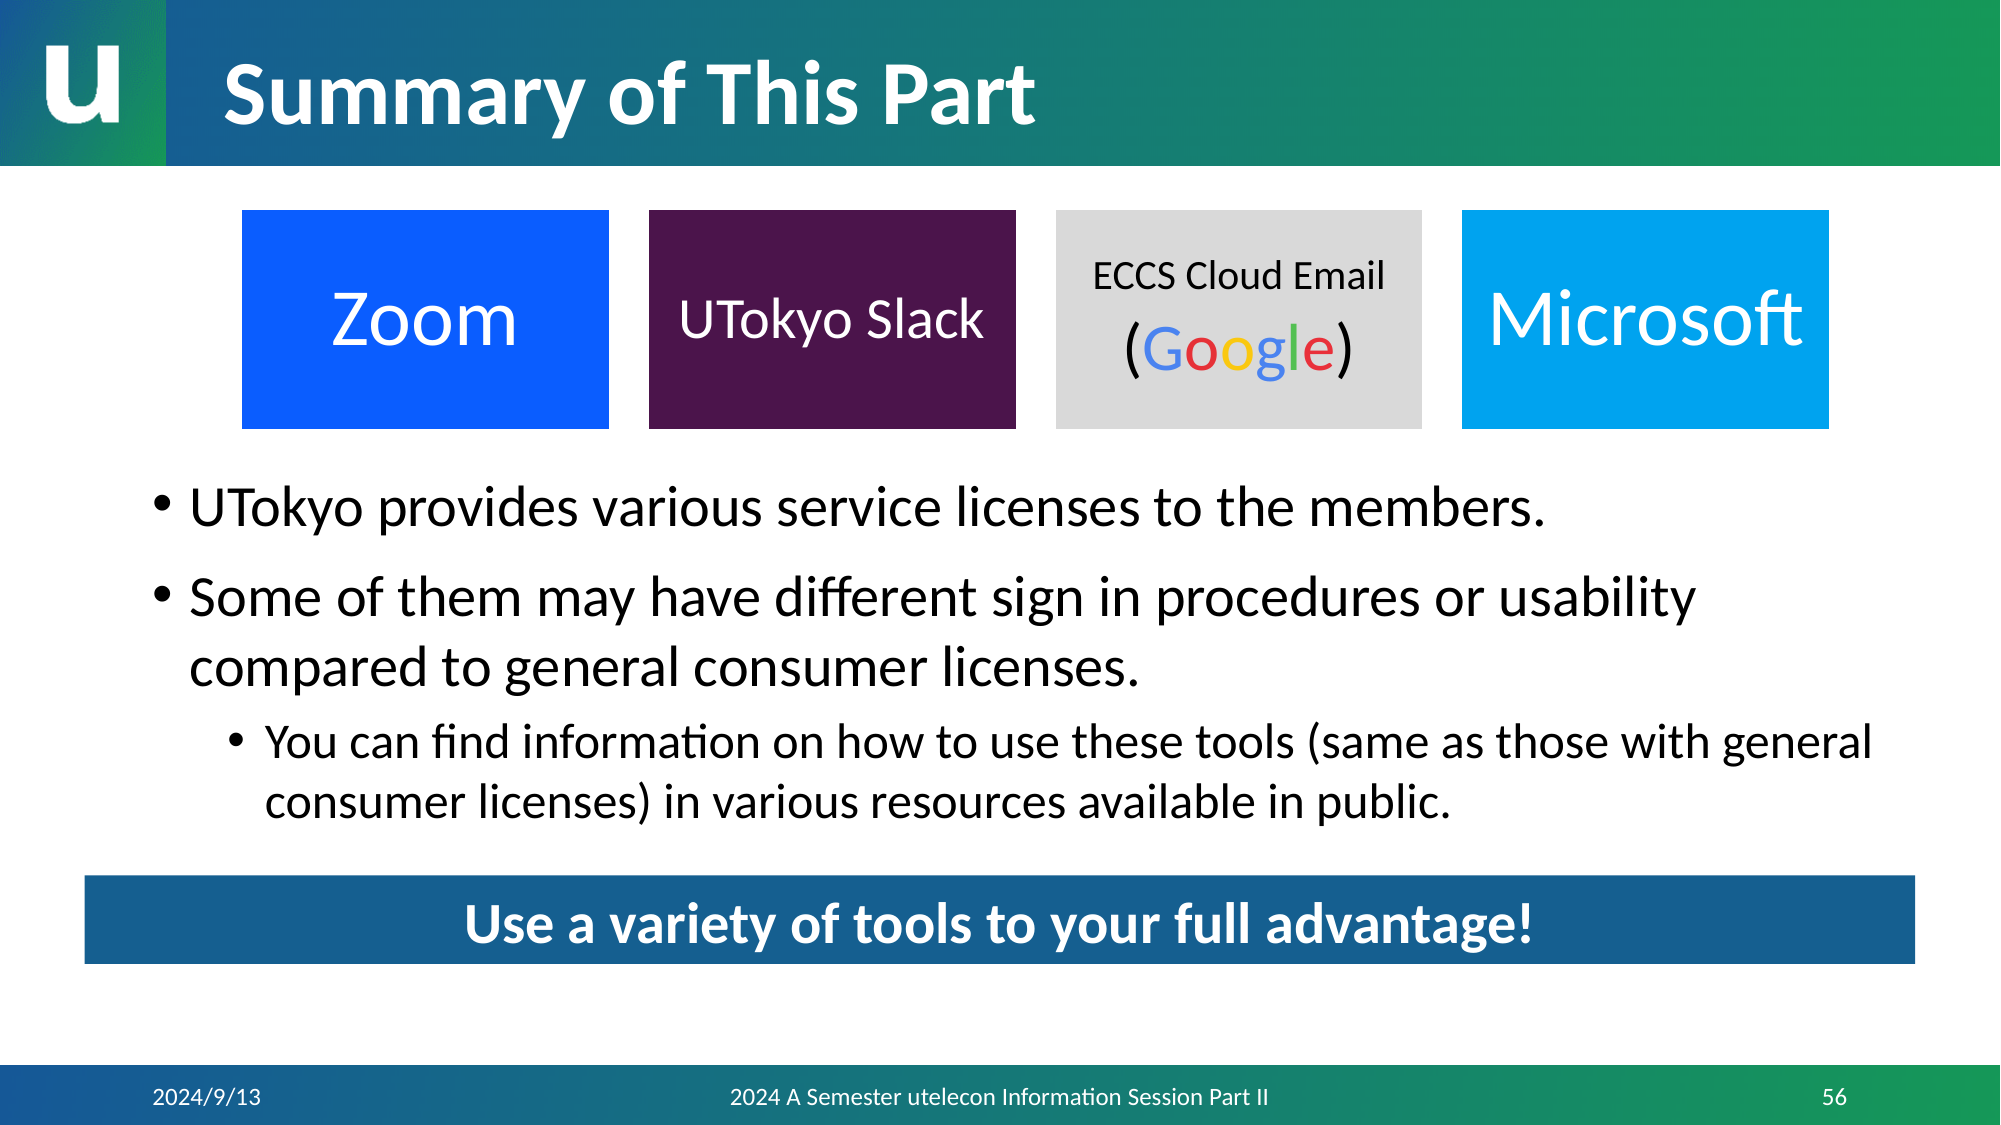

# Summary of This Part
Zoom
UTokyo Slack
ECCS Cloud Email
(Google)
Microsoft
UTokyo provides various service licenses to the members.
Some of them may have different sign in procedures or usability compared to general consumer licenses.
You can find information on how to use these tools (same as those with general consumer licenses) in various resources available in public.
Use a variety of tools to your full advantage!
2024/9/13
2024 A Semester utelecon Information Session Part II
56